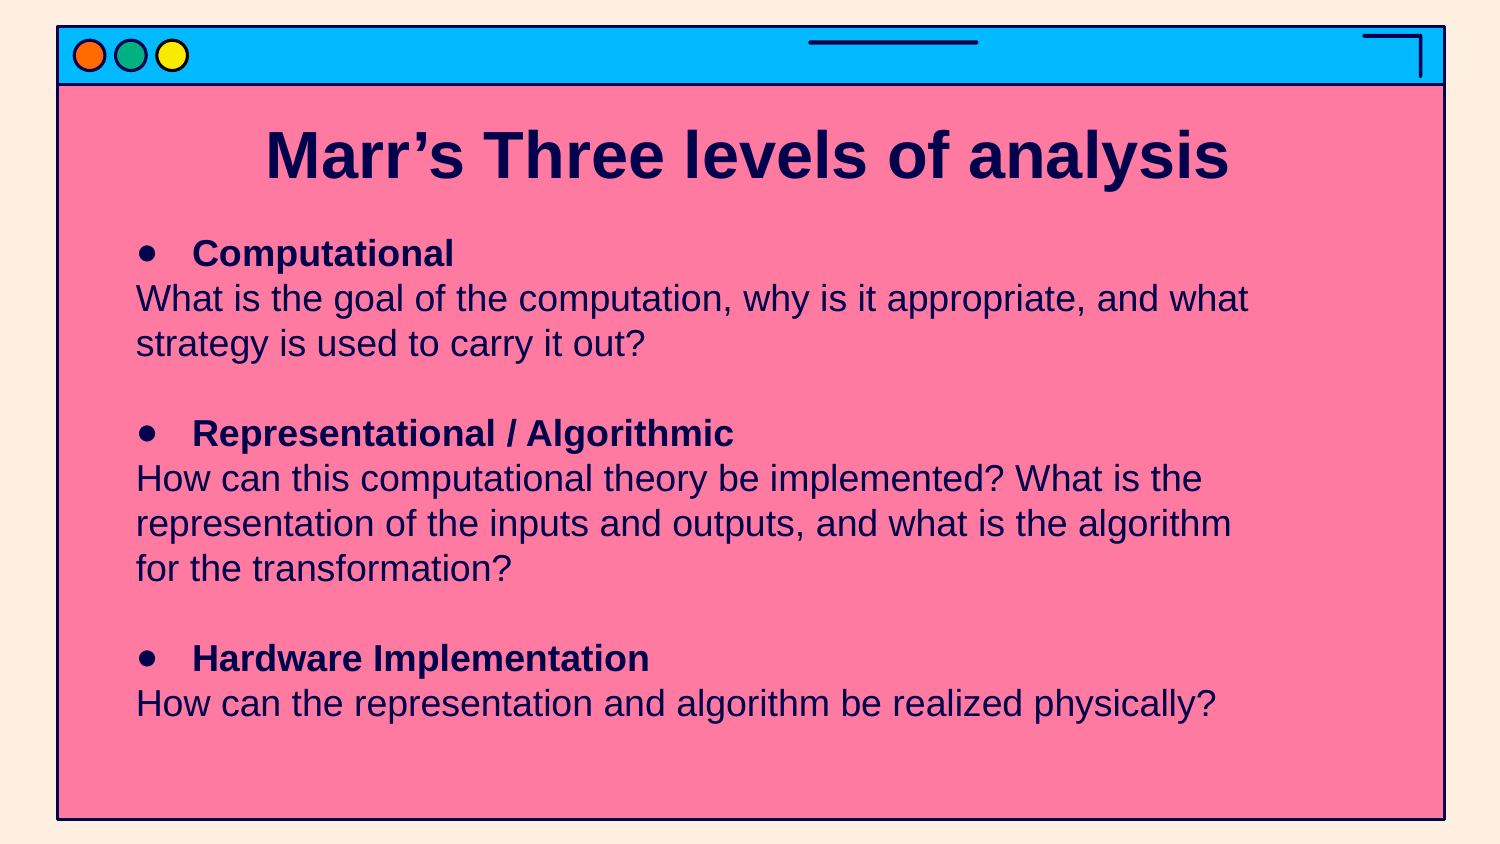

# Marr’s Three levels of analysis
Computational
What is the goal of the computation, why is it appropriate, and what strategy is used to carry it out?

Representational / Algorithmic
How can this computational theory be implemented? What is the representation of the inputs and outputs, and what is the algorithm for the transformation?

Hardware Implementation
How can the representation and algorithm be realized physically?